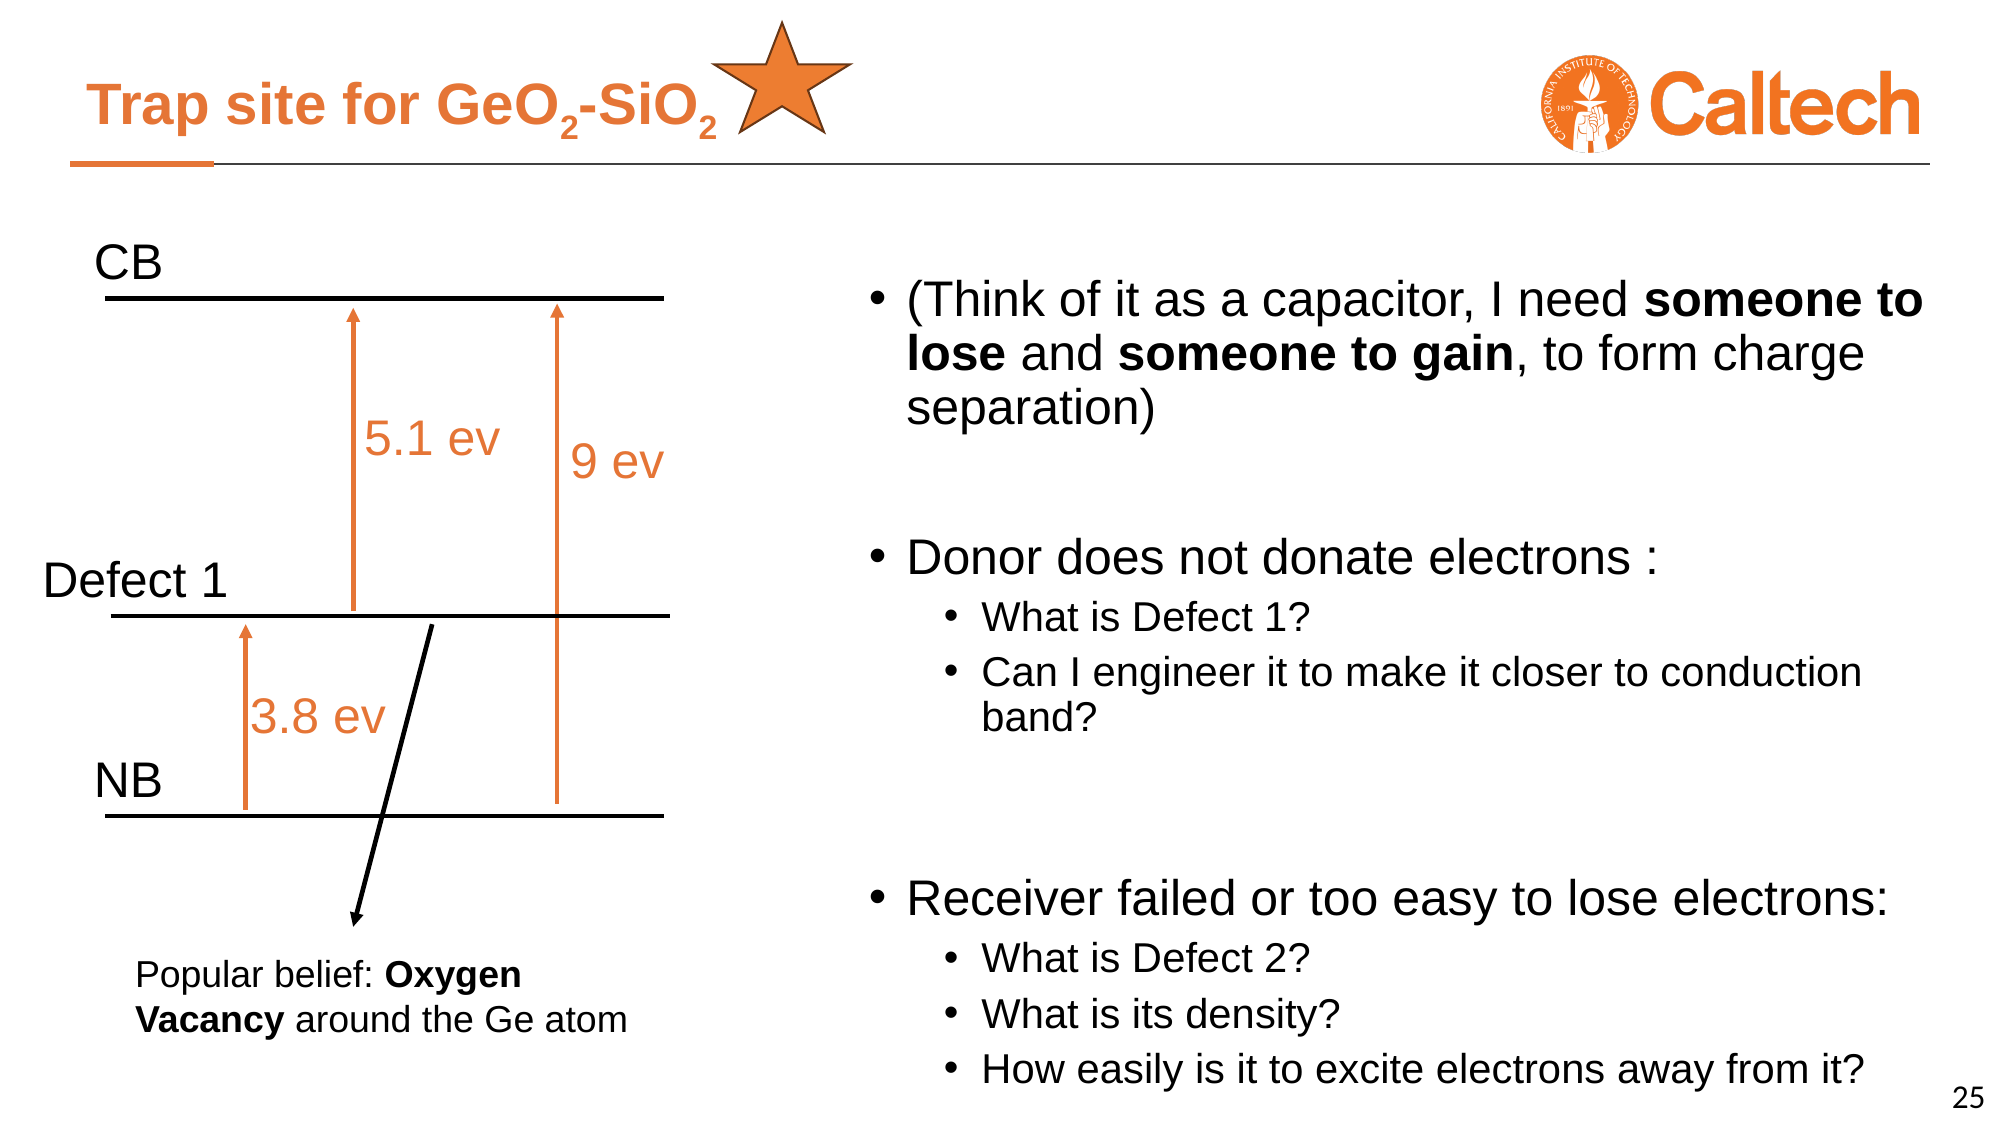

# Trap site for GeO2-SiO2

(Think of it as a capacitor, I need someone to lose and someone to gain, to form charge separation)

Donor does not donate electrons :
What is Defect 1?
Can I engineer it to make it closer to conduction band?

Receiver failed or too easy to lose electrons:
What is Defect 2?
What is its density?
How easily is it to excite electrons away from it?

CB
5.1 ev
9 ev
Defect 1
3.8 ev
NB
Popular belief: Oxygen Vacancy around the Ge atom
25